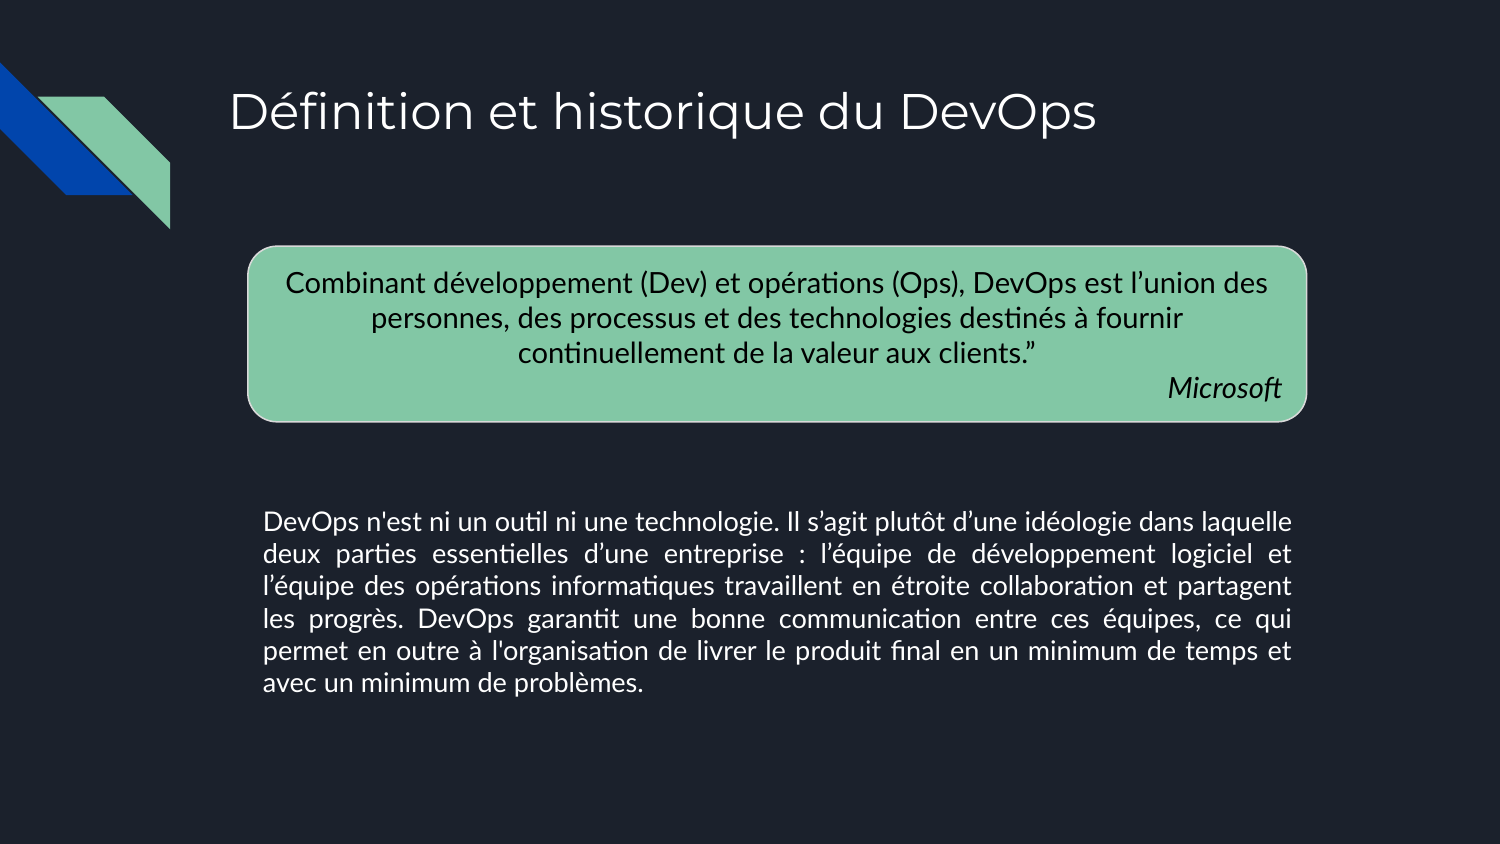

# Définition et historique du DevOps
Combinant développement (Dev) et opérations (Ops), DevOps est l’union des personnes, des processus et des technologies destinés à fournir continuellement de la valeur aux clients.”
Microsoft
DevOps n'est ni un outil ni une technologie. Il s’agit plutôt d’une idéologie dans laquelle deux parties essentielles d’une entreprise : l’équipe de développement logiciel et l’équipe des opérations informatiques travaillent en étroite collaboration et partagent les progrès. DevOps garantit une bonne communication entre ces équipes, ce qui permet en outre à l'organisation de livrer le produit final en un minimum de temps et avec un minimum de problèmes.